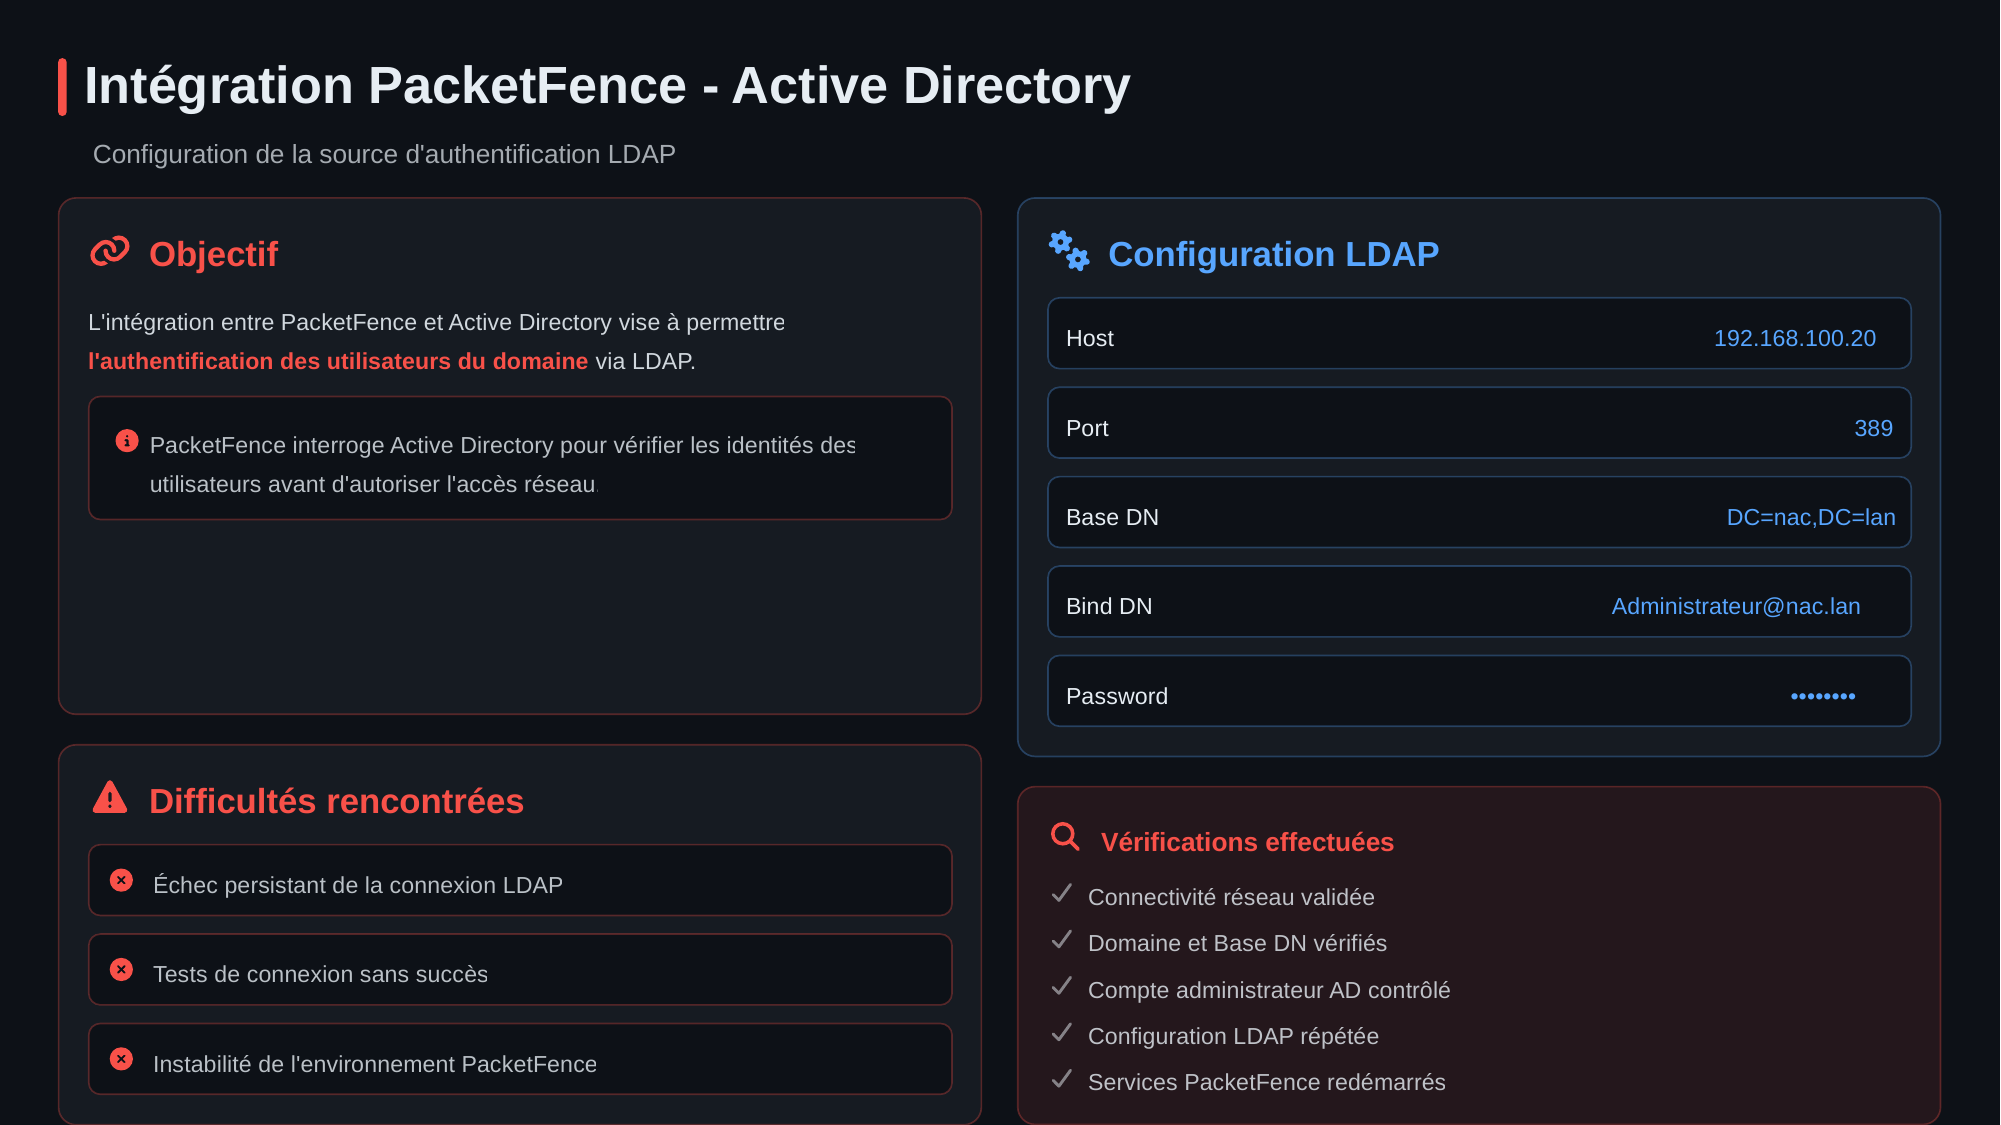

Intégration PacketFence - Active Directory
Configuration de la source d'authentification LDAP

Objectif
Configuration LDAP

L'intégration entre PacketFence et Active Directory vise à permettre l'authentification des utilisateurs du domaine via LDAP.

Host
192.168.100.20

Port
389
PacketFence interroge Active Directory pour vérifier les identités des utilisateurs avant d'autoriser l'accès réseau.

Base DN
DC=nac,DC=lan

Bind DN
Administrateur@nac.lan

Password
••••••••

Difficultés rencontrées

Vérifications effectuées

Échec persistant de la connexion LDAP

Connectivité réseau validée

Domaine et Base DN vérifiés

Tests de connexion sans succès

Compte administrateur AD contrôlé

Configuration LDAP répétée

Instabilité de l'environnement PacketFence

Services PacketFence redémarrés